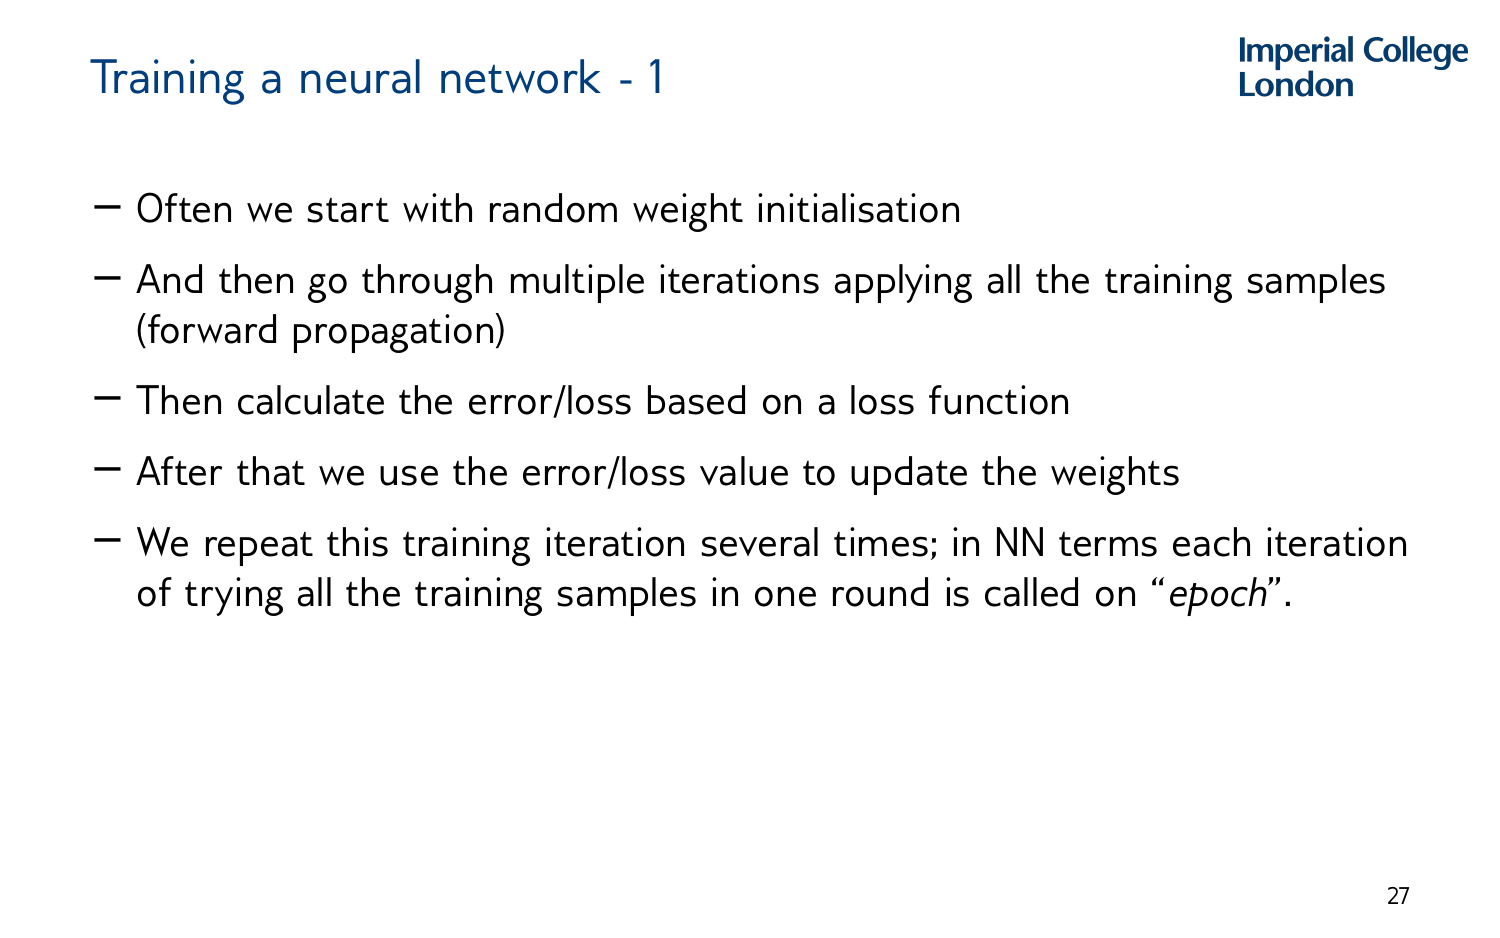

# Training a neural network - 1
Often we start with random weight initialisation
And then go through multiple iterations applying all the training samples (forward propagation)
Then calculate the error/loss based on a loss function
After that we use the error/loss value to update the weights
We repeat this training iteration several times; in NN terms each iteration of trying all the training samples in one round is called on “epoch”.
27